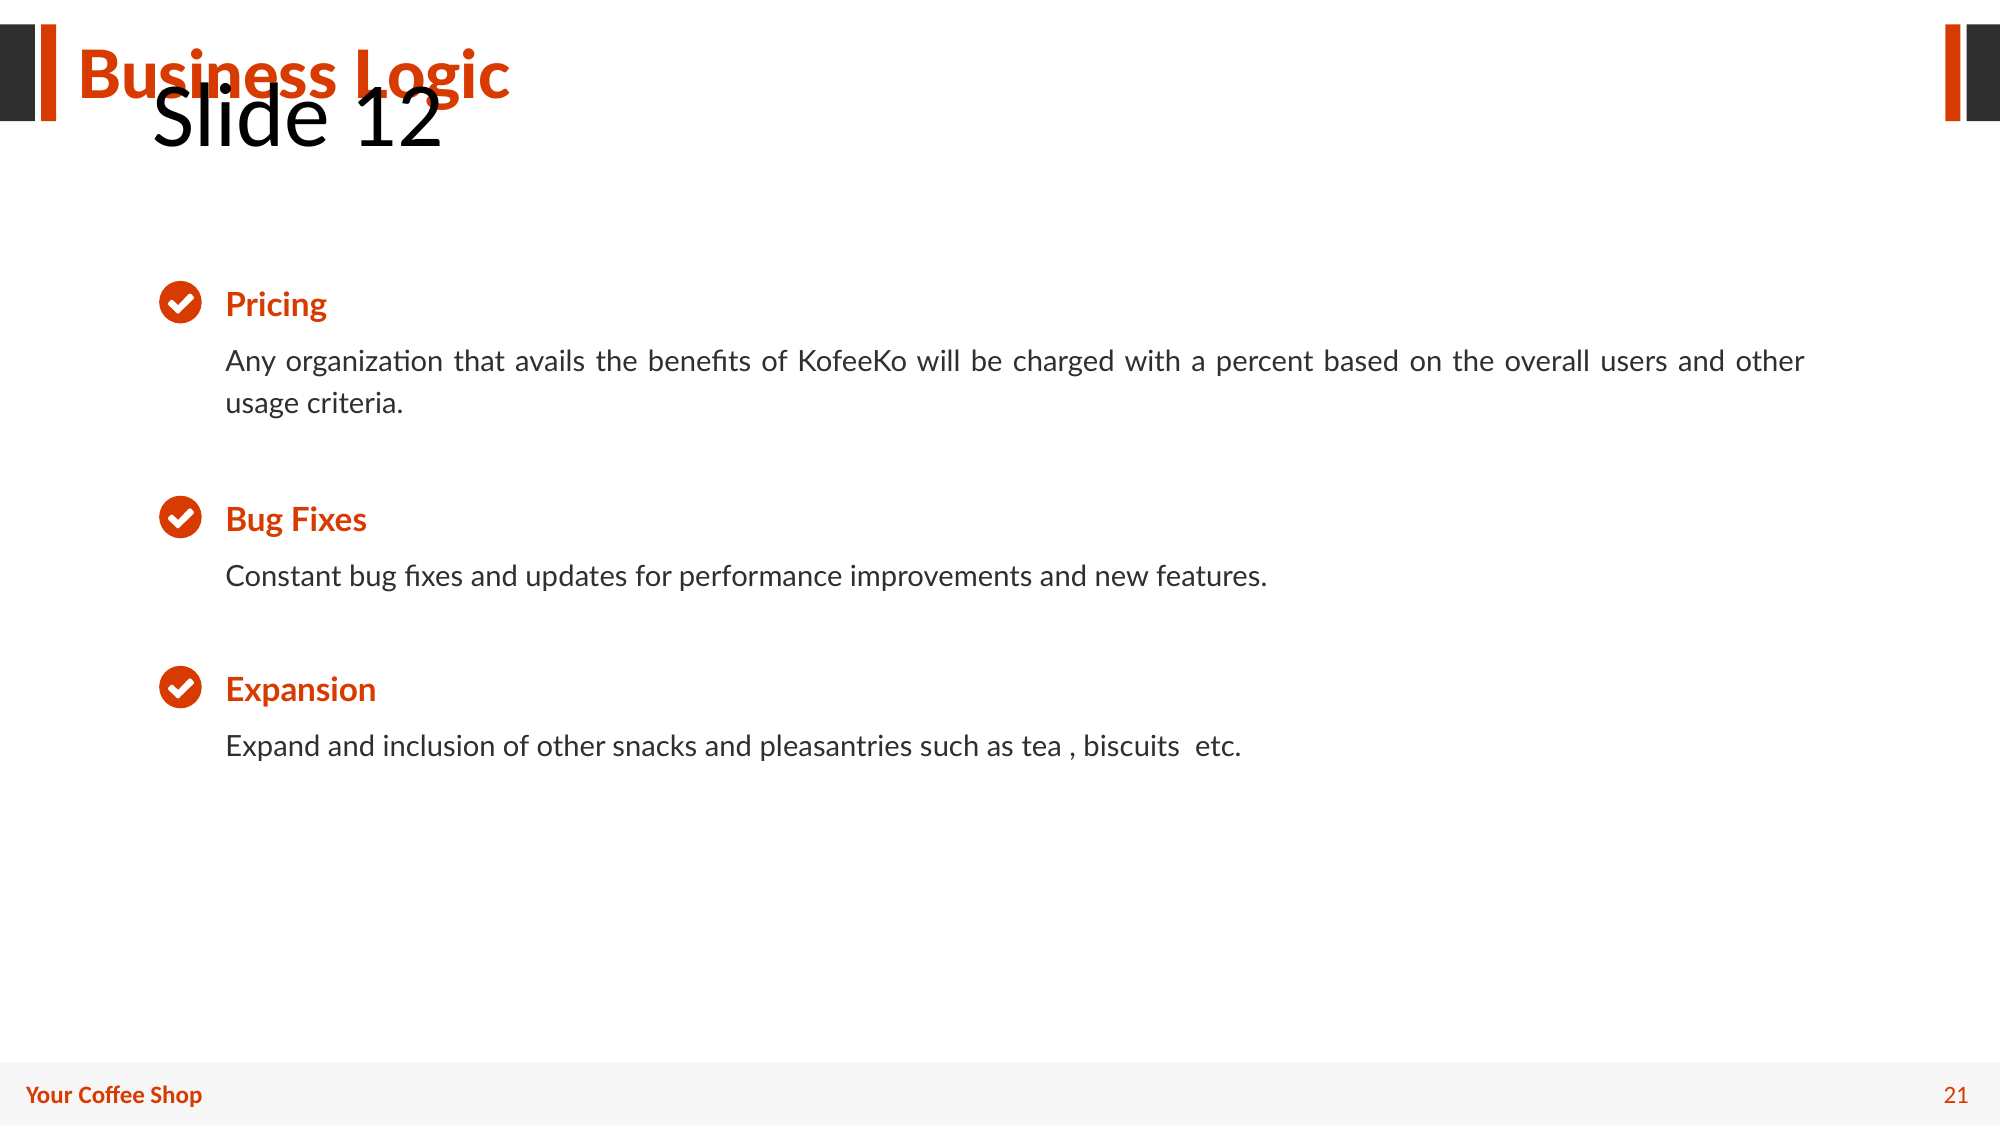

Business Logic
# Slide 12
Pricing

Any organization that avails the benefits of KofeeKo will be charged with a percent based on the overall users and other usage criteria.
Bug Fixes

Constant bug fixes and updates for performance improvements and new features.
Expansion

Expand and inclusion of other snacks and pleasantries such as tea , biscuits  etc.